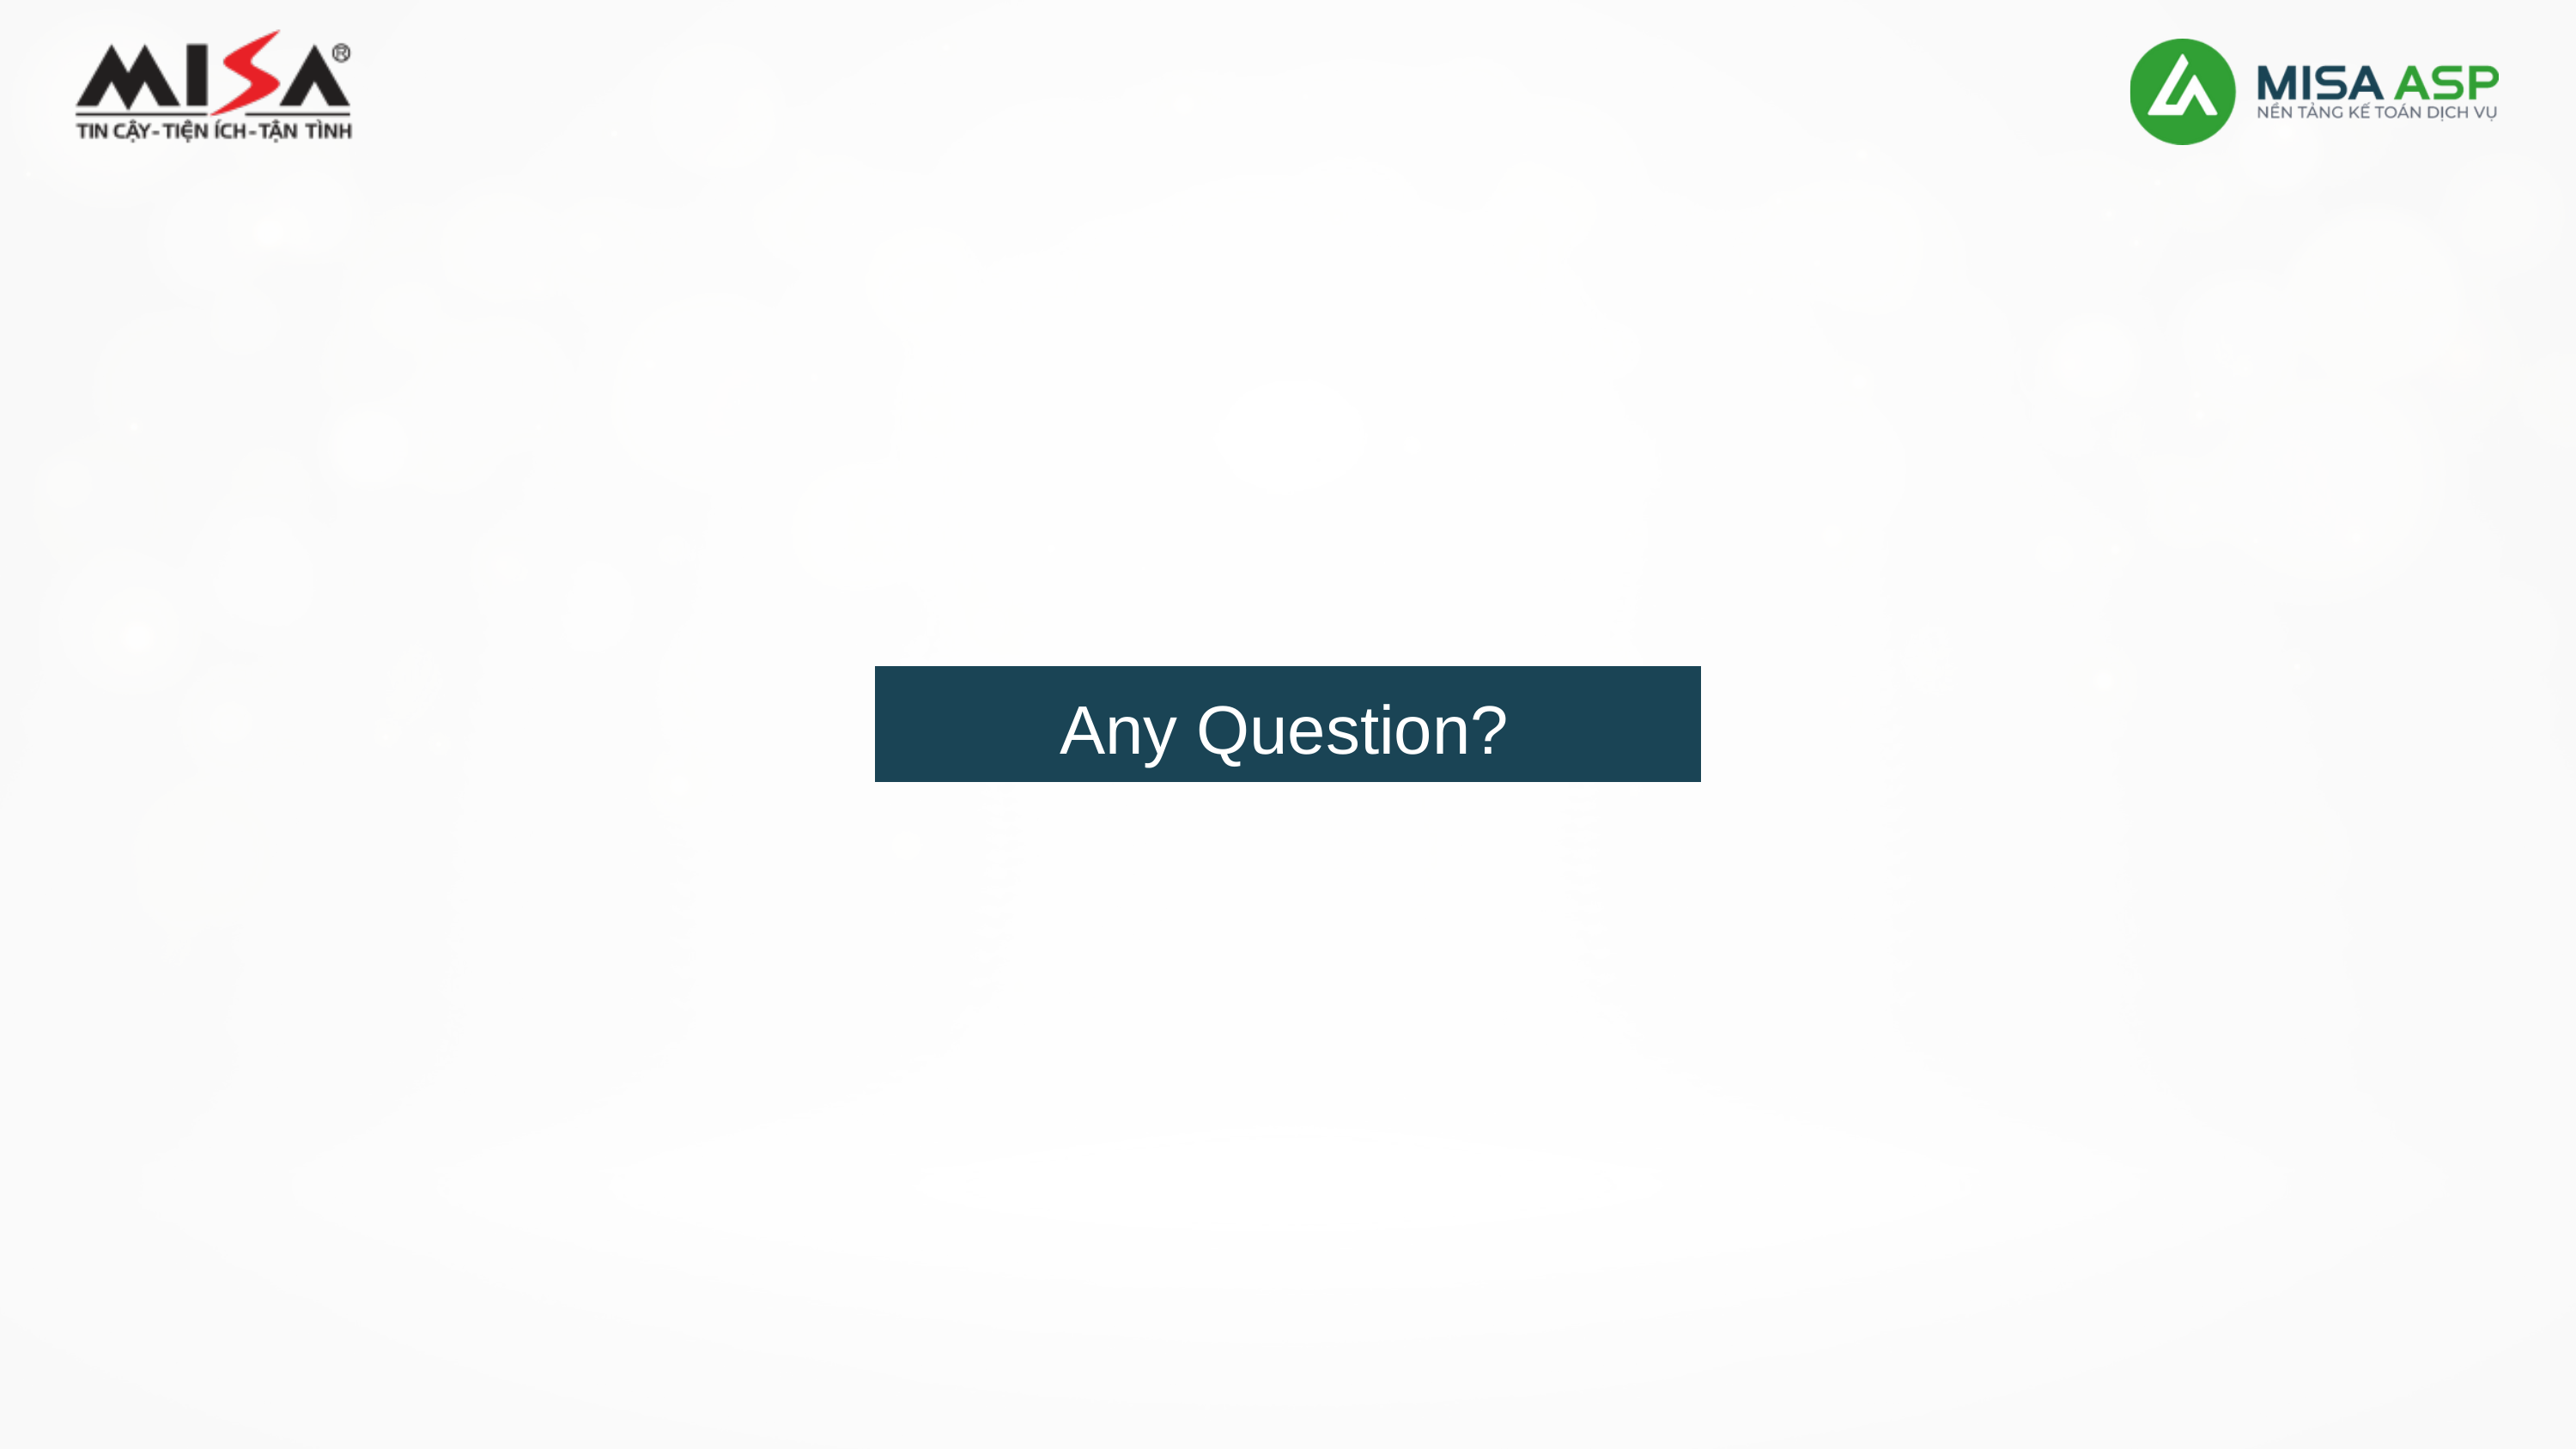

Any Question?
của các đơn vị Kế toán dịch vụ